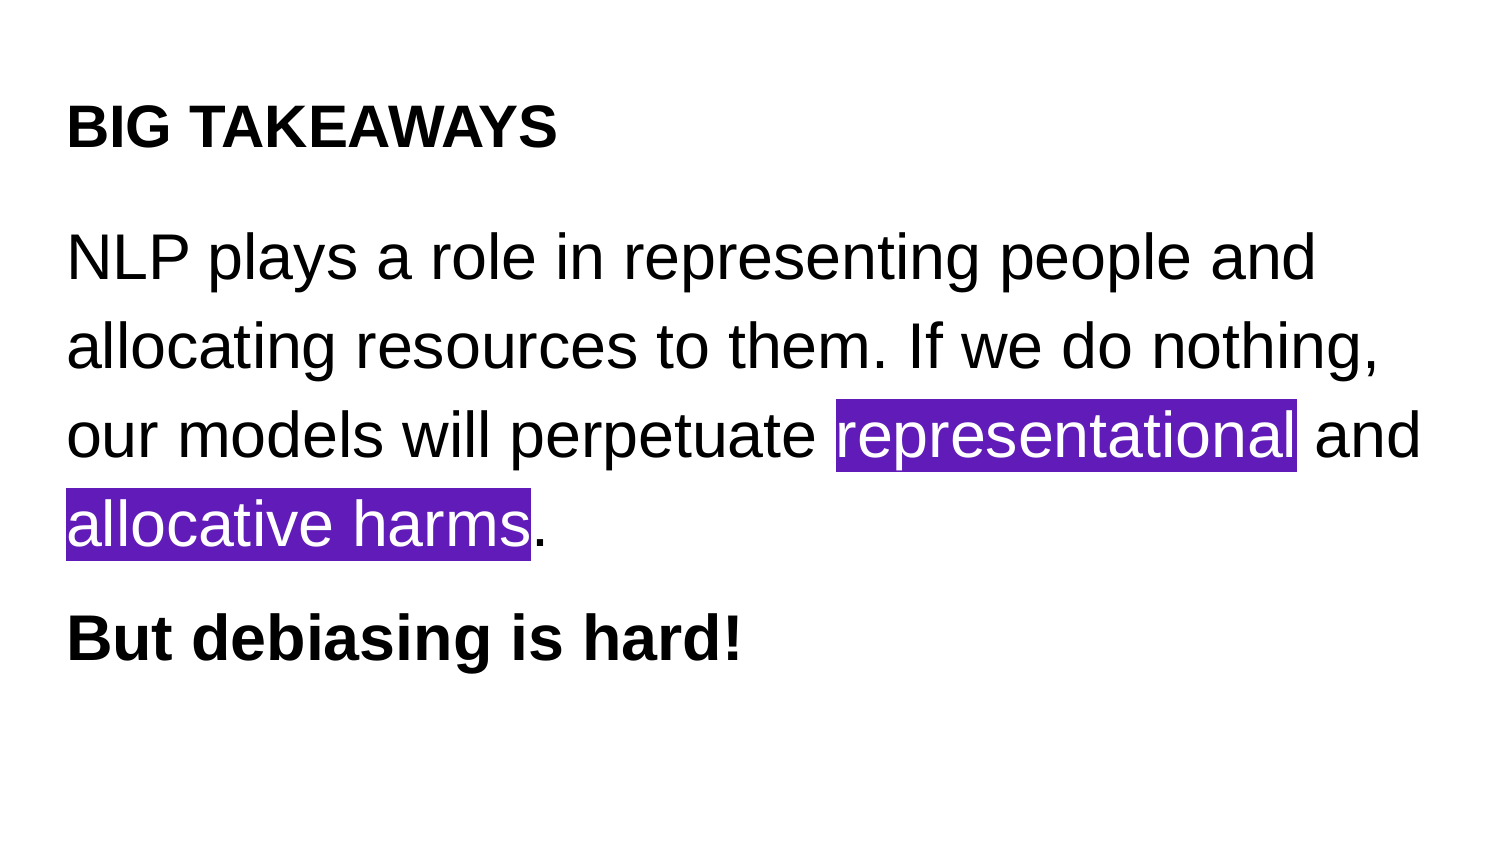

# BIG TAKEAWAYS
NLP plays a role in representing people and allocating resources to them. If we do nothing, our models will perpetuate representational and allocative harms.
But debiasing is hard!